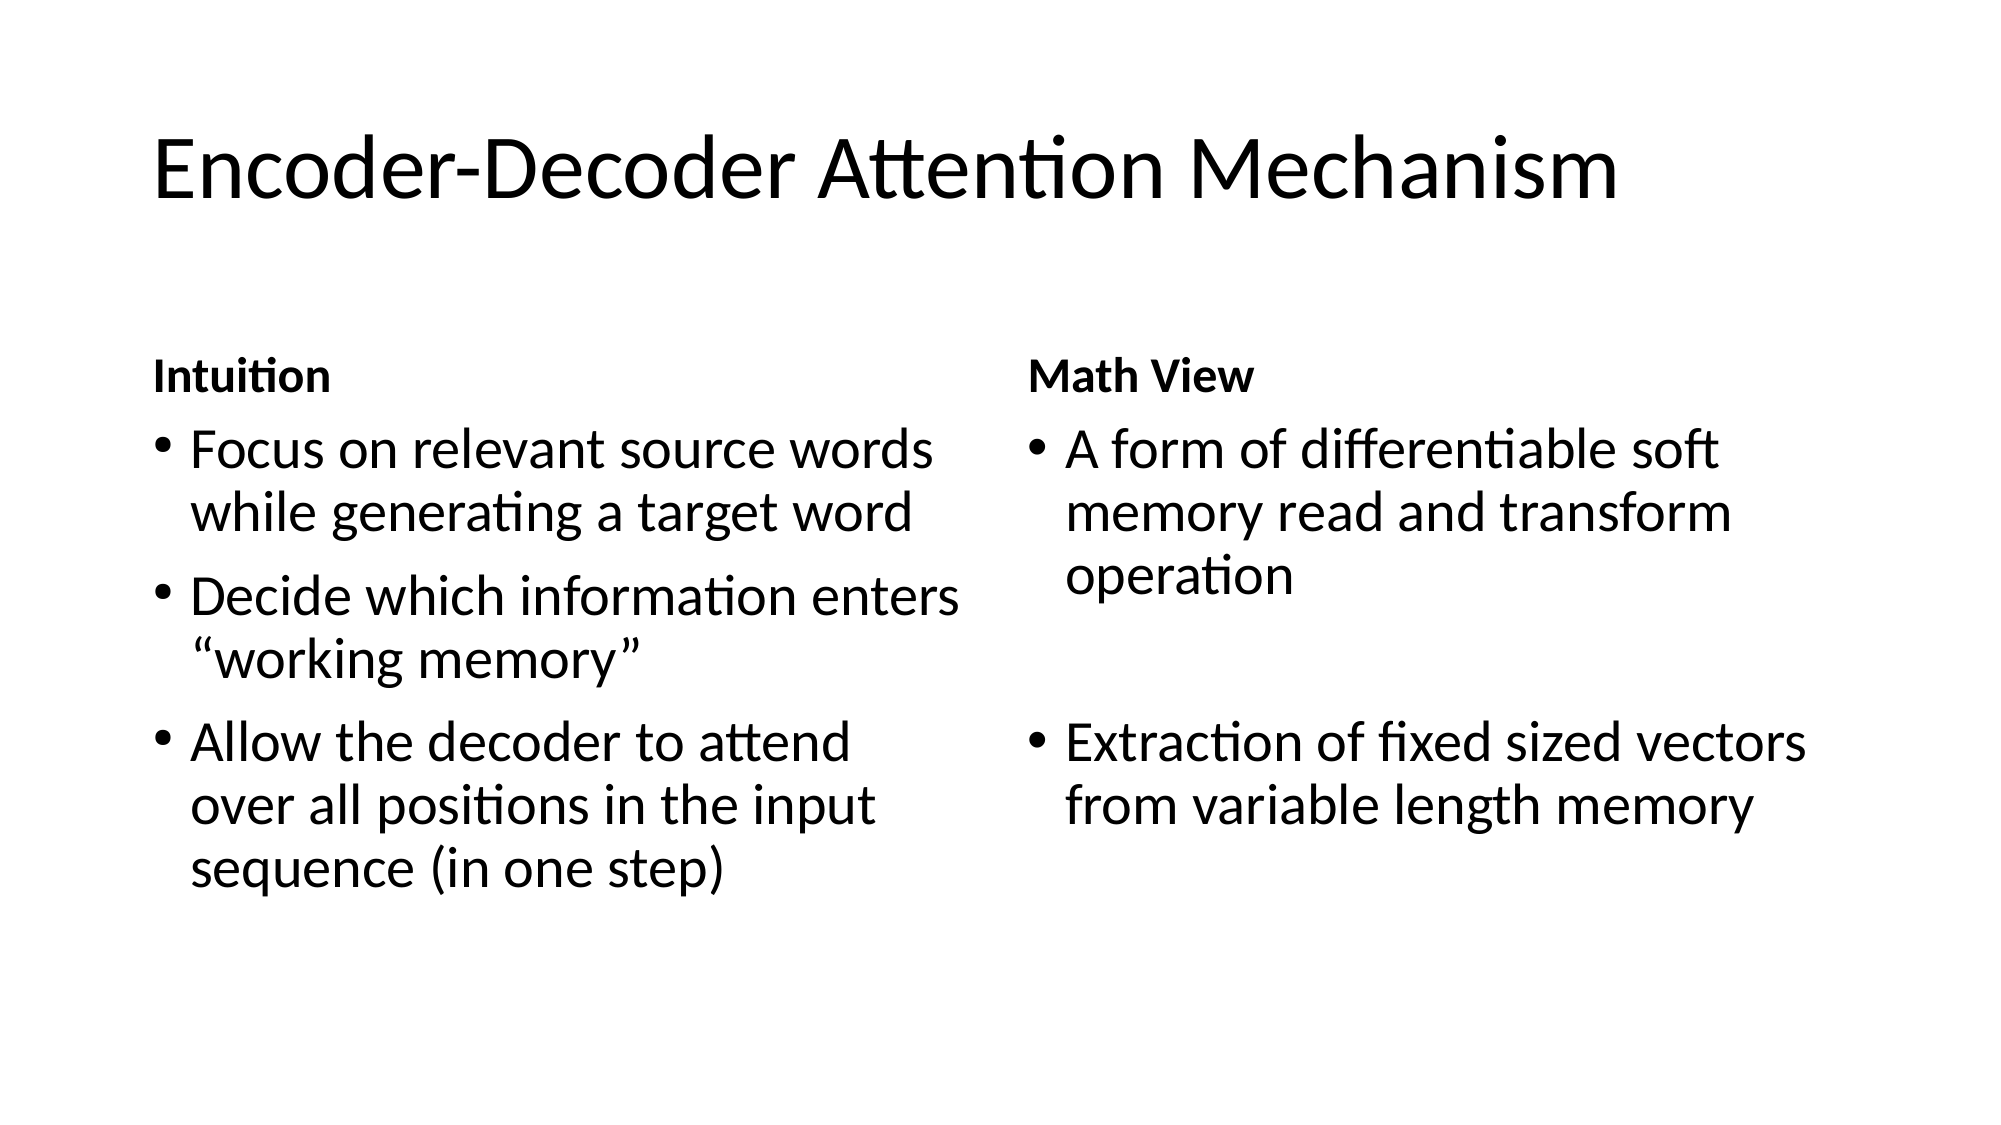

# Encoder-Decoder Attention Mechanism
Intuition
Math View
Focus on relevant source words while generating a target word
Decide which information enters “working memory”
Allow the decoder to attend over all positions in the input sequence (in one step)
A form of differentiable soft memory read and transform operation

Extraction of fixed sized vectors from variable length memory